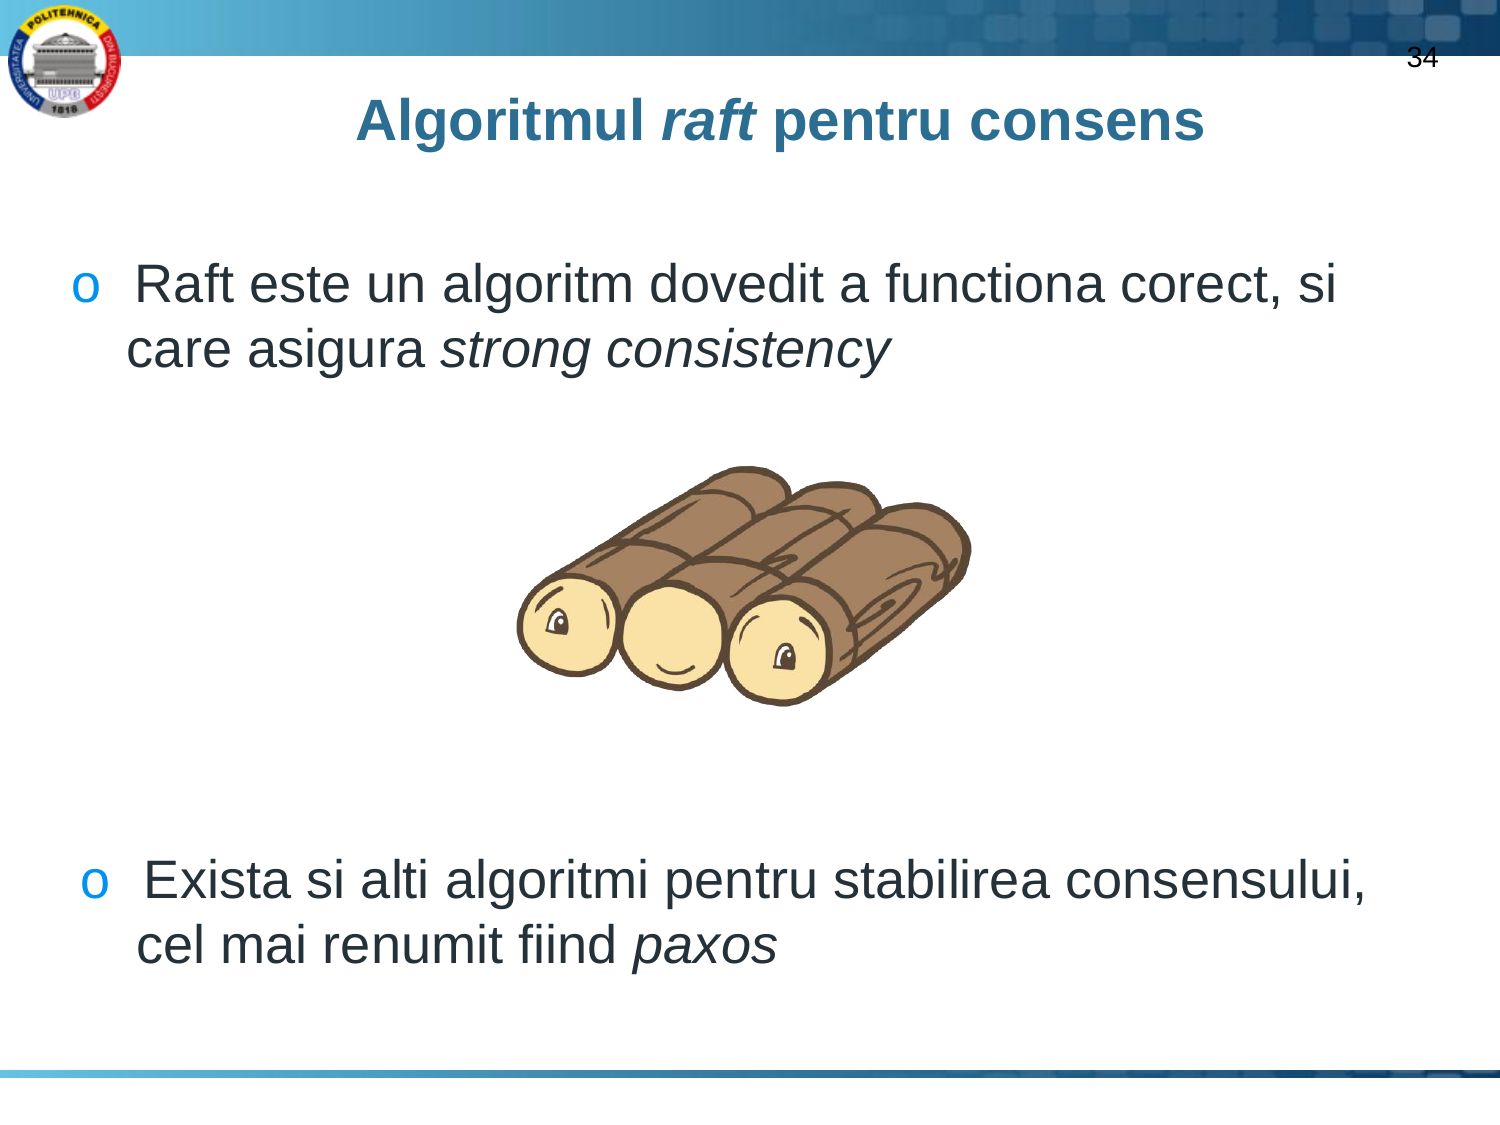

34
# Algoritmul raft pentru consens
o Raft este un algoritm dovedit a functiona corect, si care asigura strong consistency

o Exista si alti algoritmi pentru stabilirea consensului, cel mai renumit fiind paxos